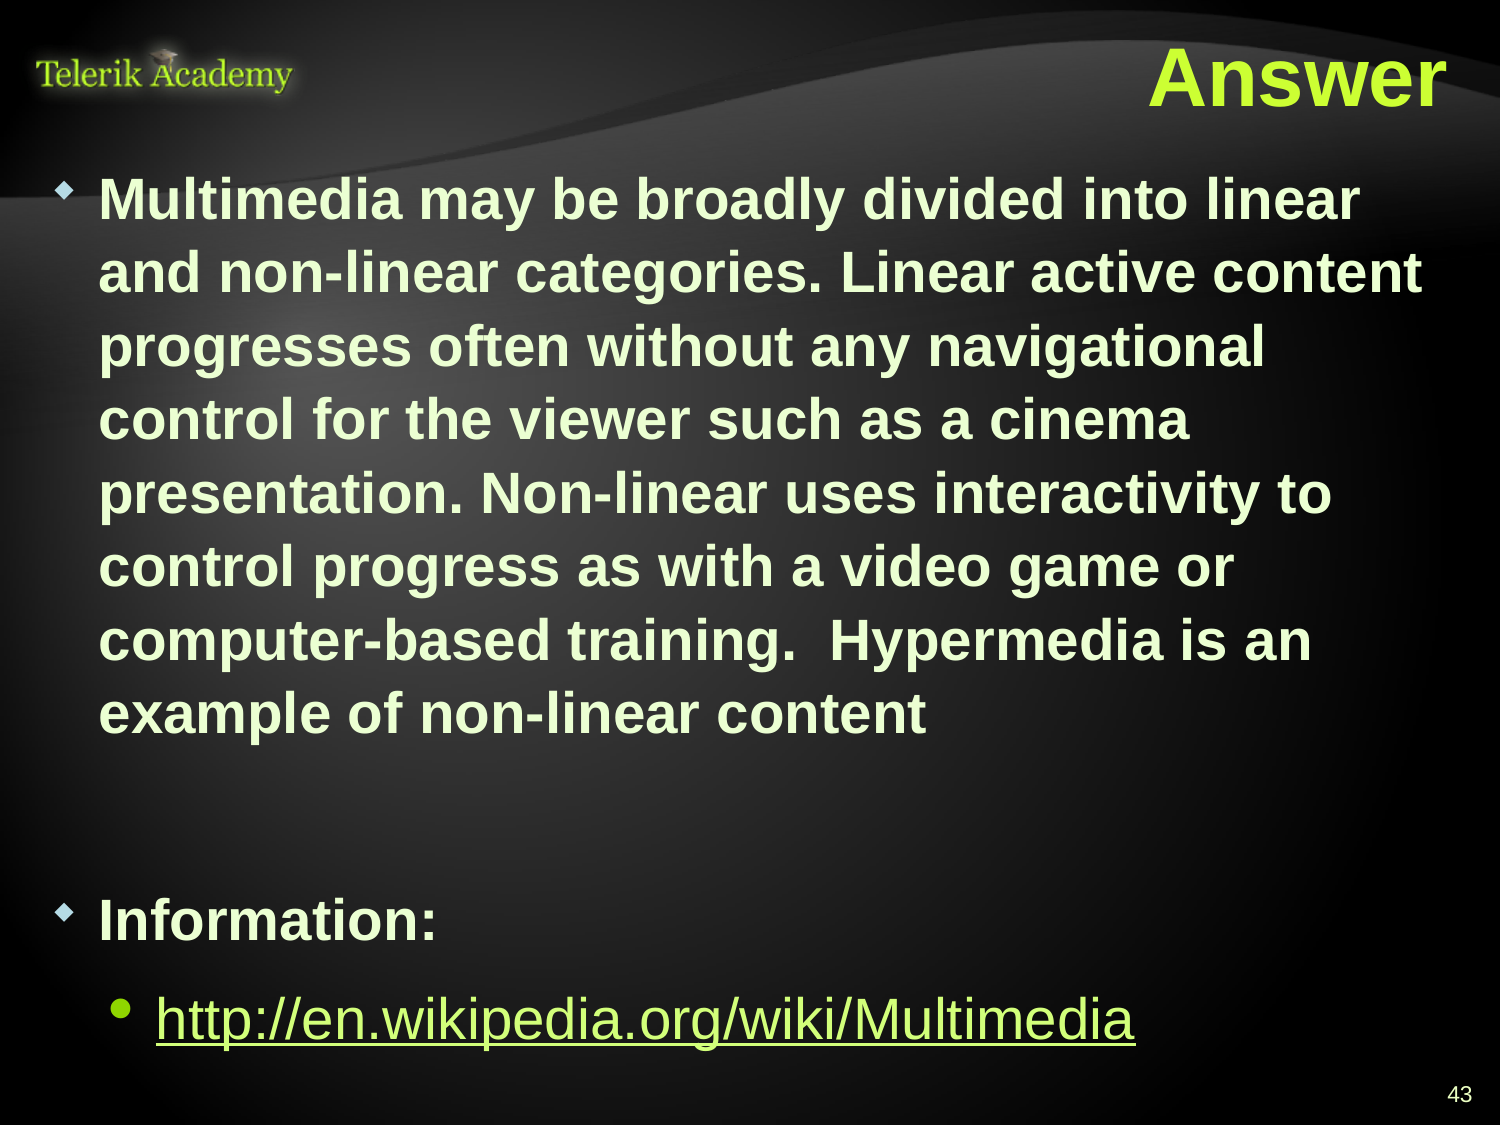

# Answer
Multimedia may be broadly divided into linear and non-linear categories. Linear active content progresses often without any navigational control for the viewer such as a cinema presentation. Non-linear uses interactivity to control progress as with a video game or computer-based training.  Hypermedia is an example of non-linear content

Information:
http://en.wikipedia.org/wiki/Multimedia
43